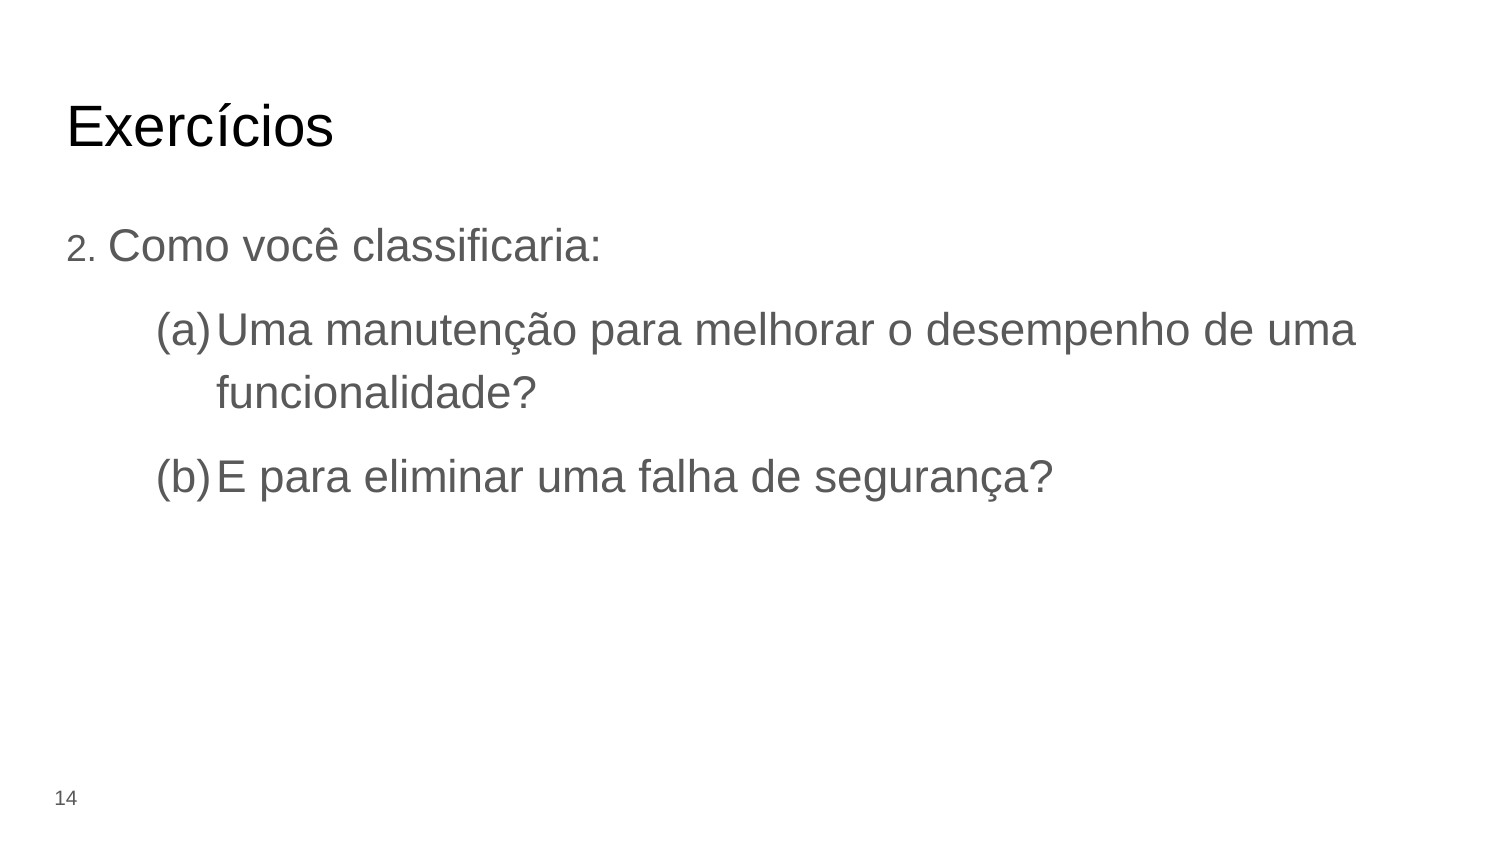

# Exercícios
2. Como você classificaria:
Uma manutenção para melhorar o desempenho de uma funcionalidade?
E para eliminar uma falha de segurança?
14